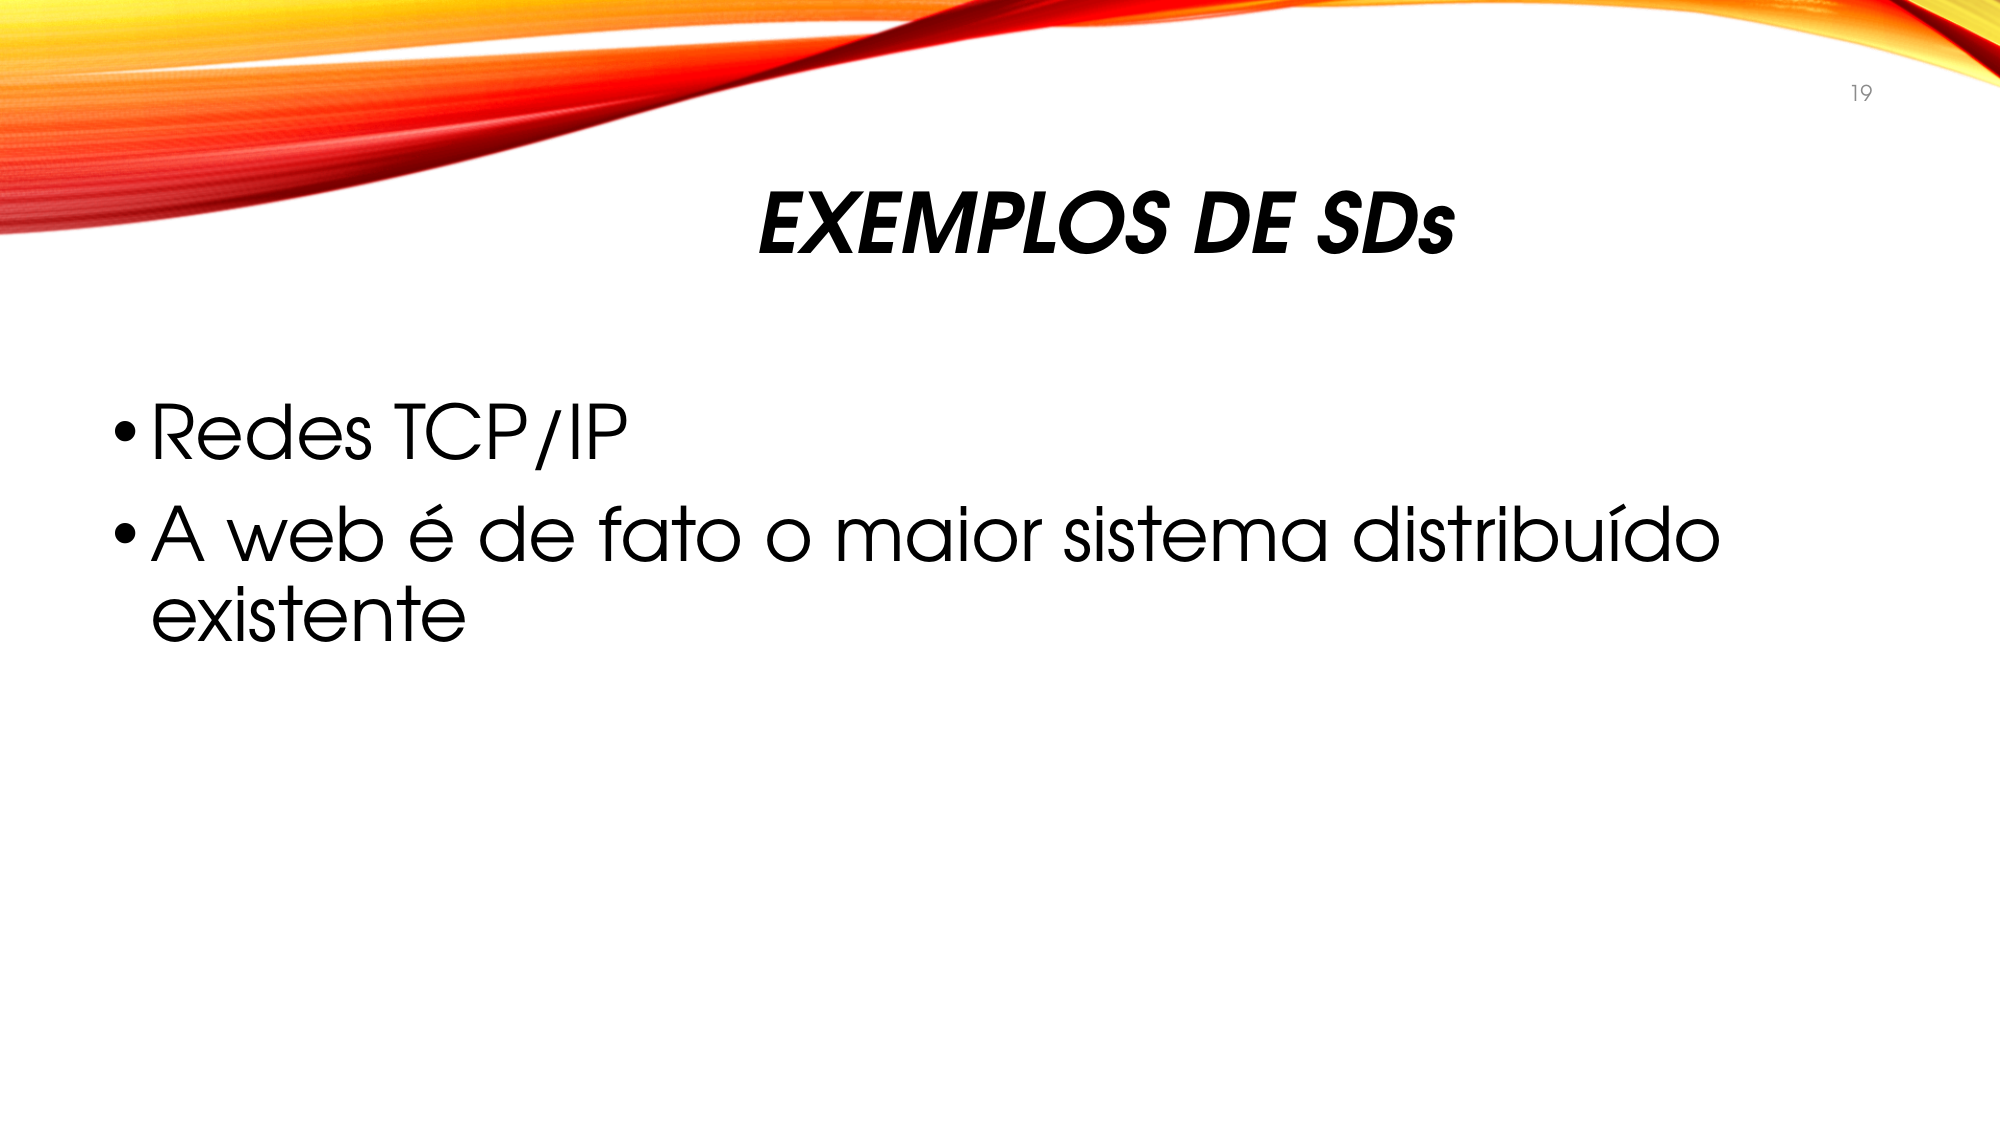

19
# exemplos de sds
Redes TCP/IP
A web é de fato o maior sistema distribuído existente